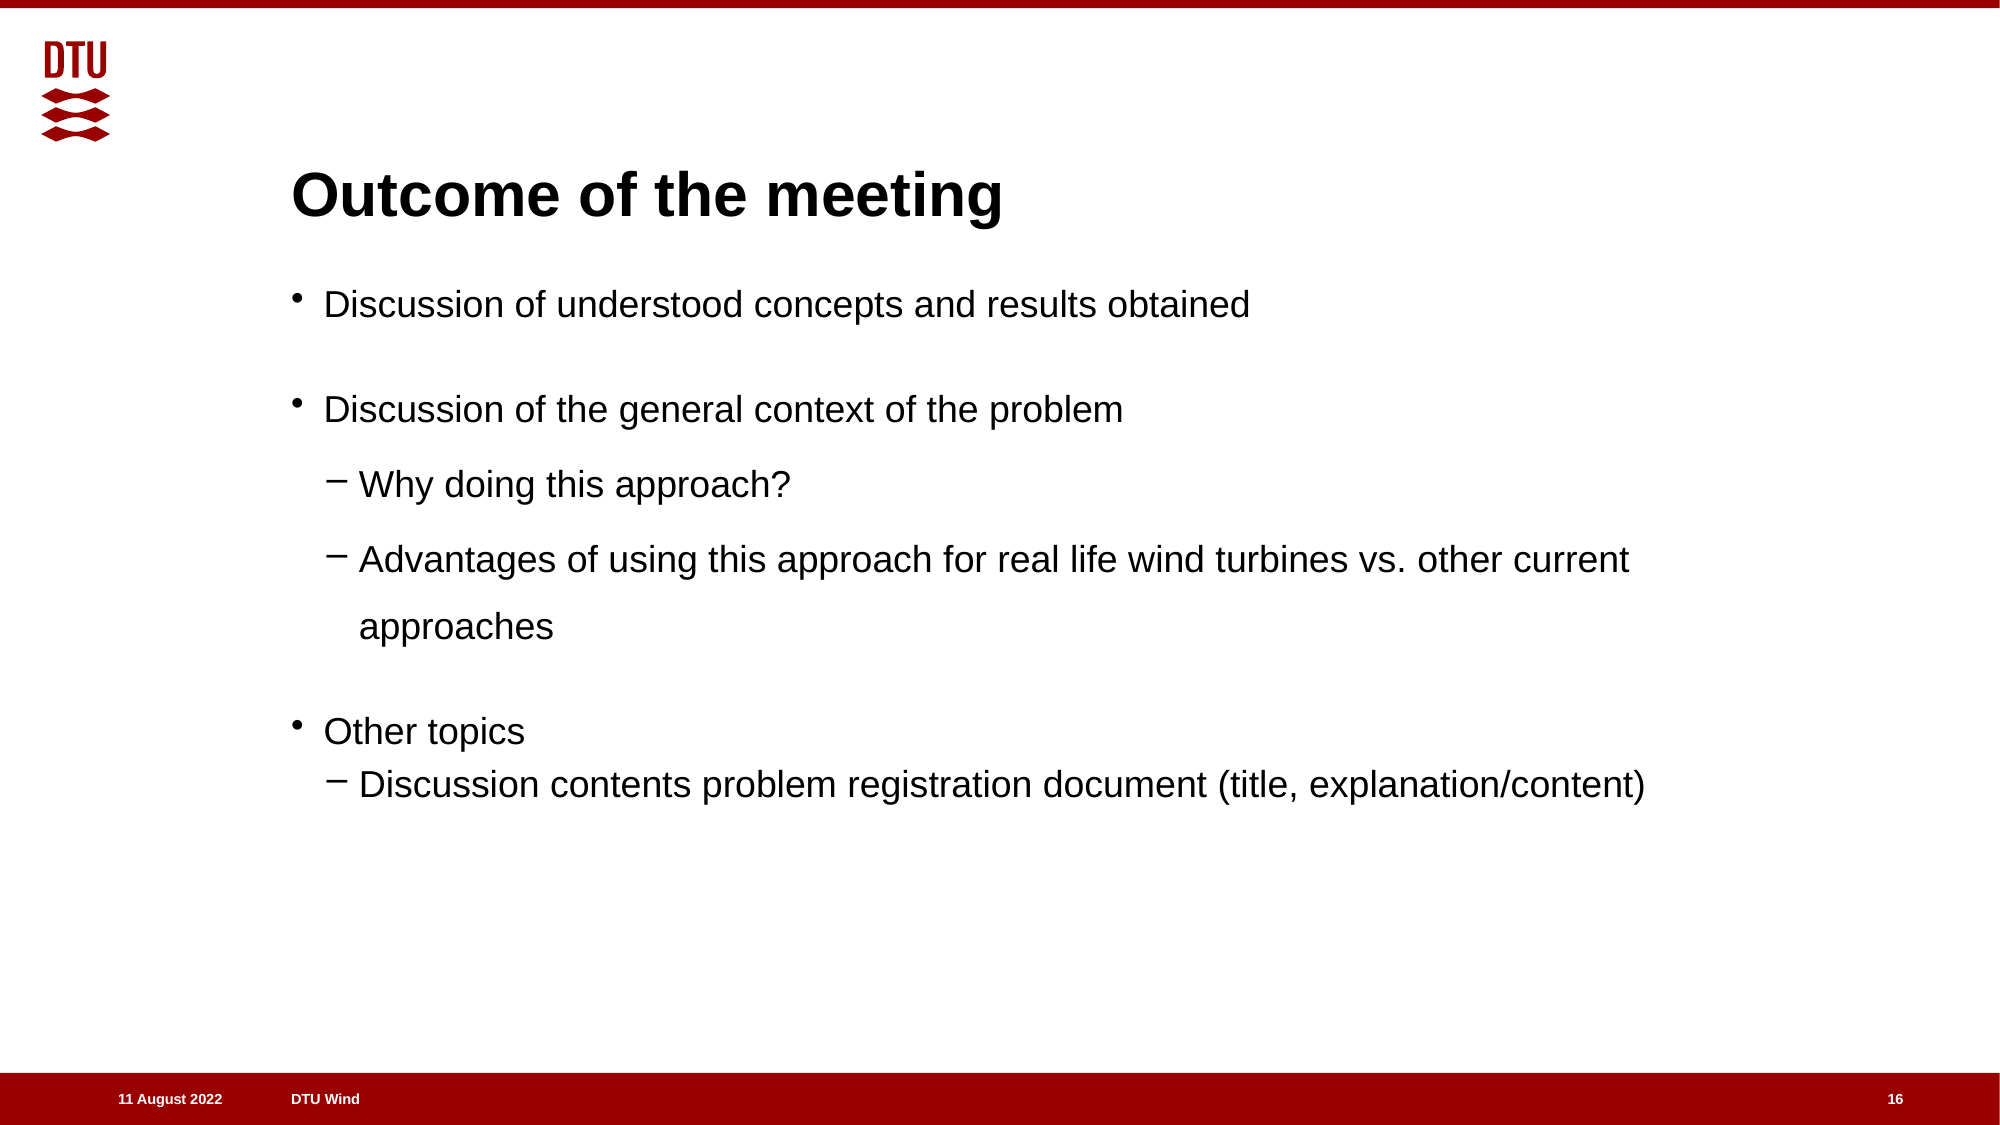

# Outcome of the meeting
Discussion of understood concepts and results obtained

Discussion of the general context of the problem
Why doing this approach?
Advantages of using this approach for real life wind turbines vs. other current approaches

Other topics
Discussion contents problem registration document (title, explanation/content)
16